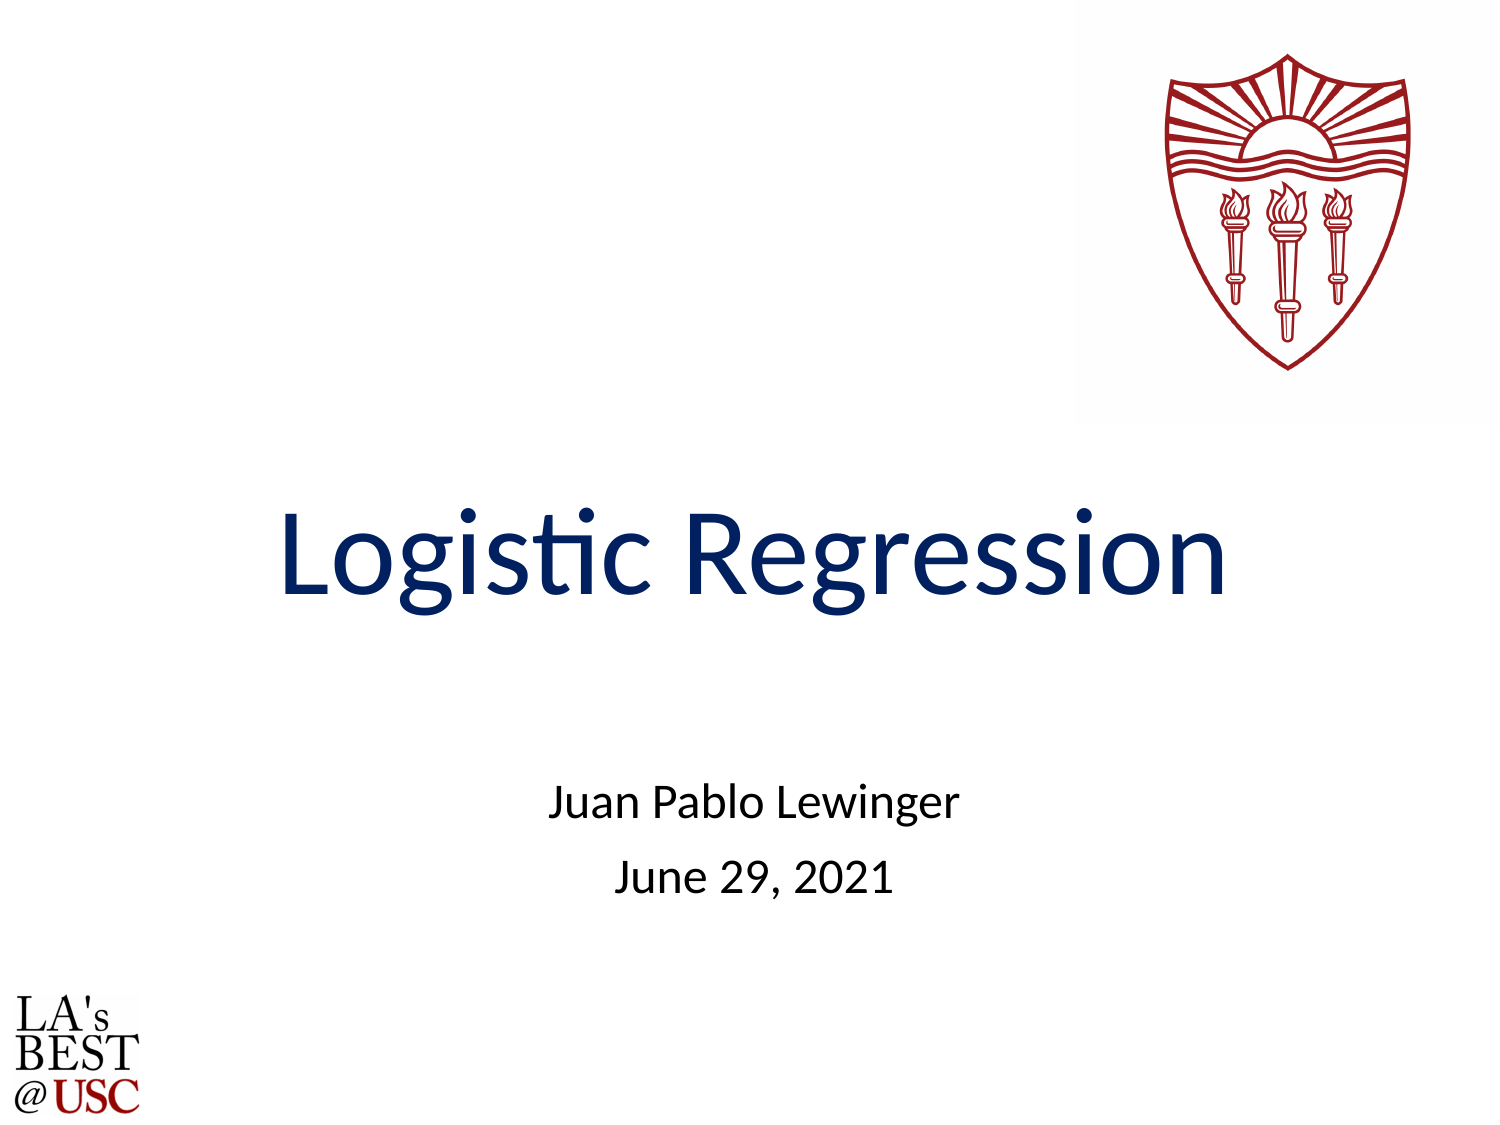

# Logistic Regression
Juan Pablo Lewinger
June 29, 2021